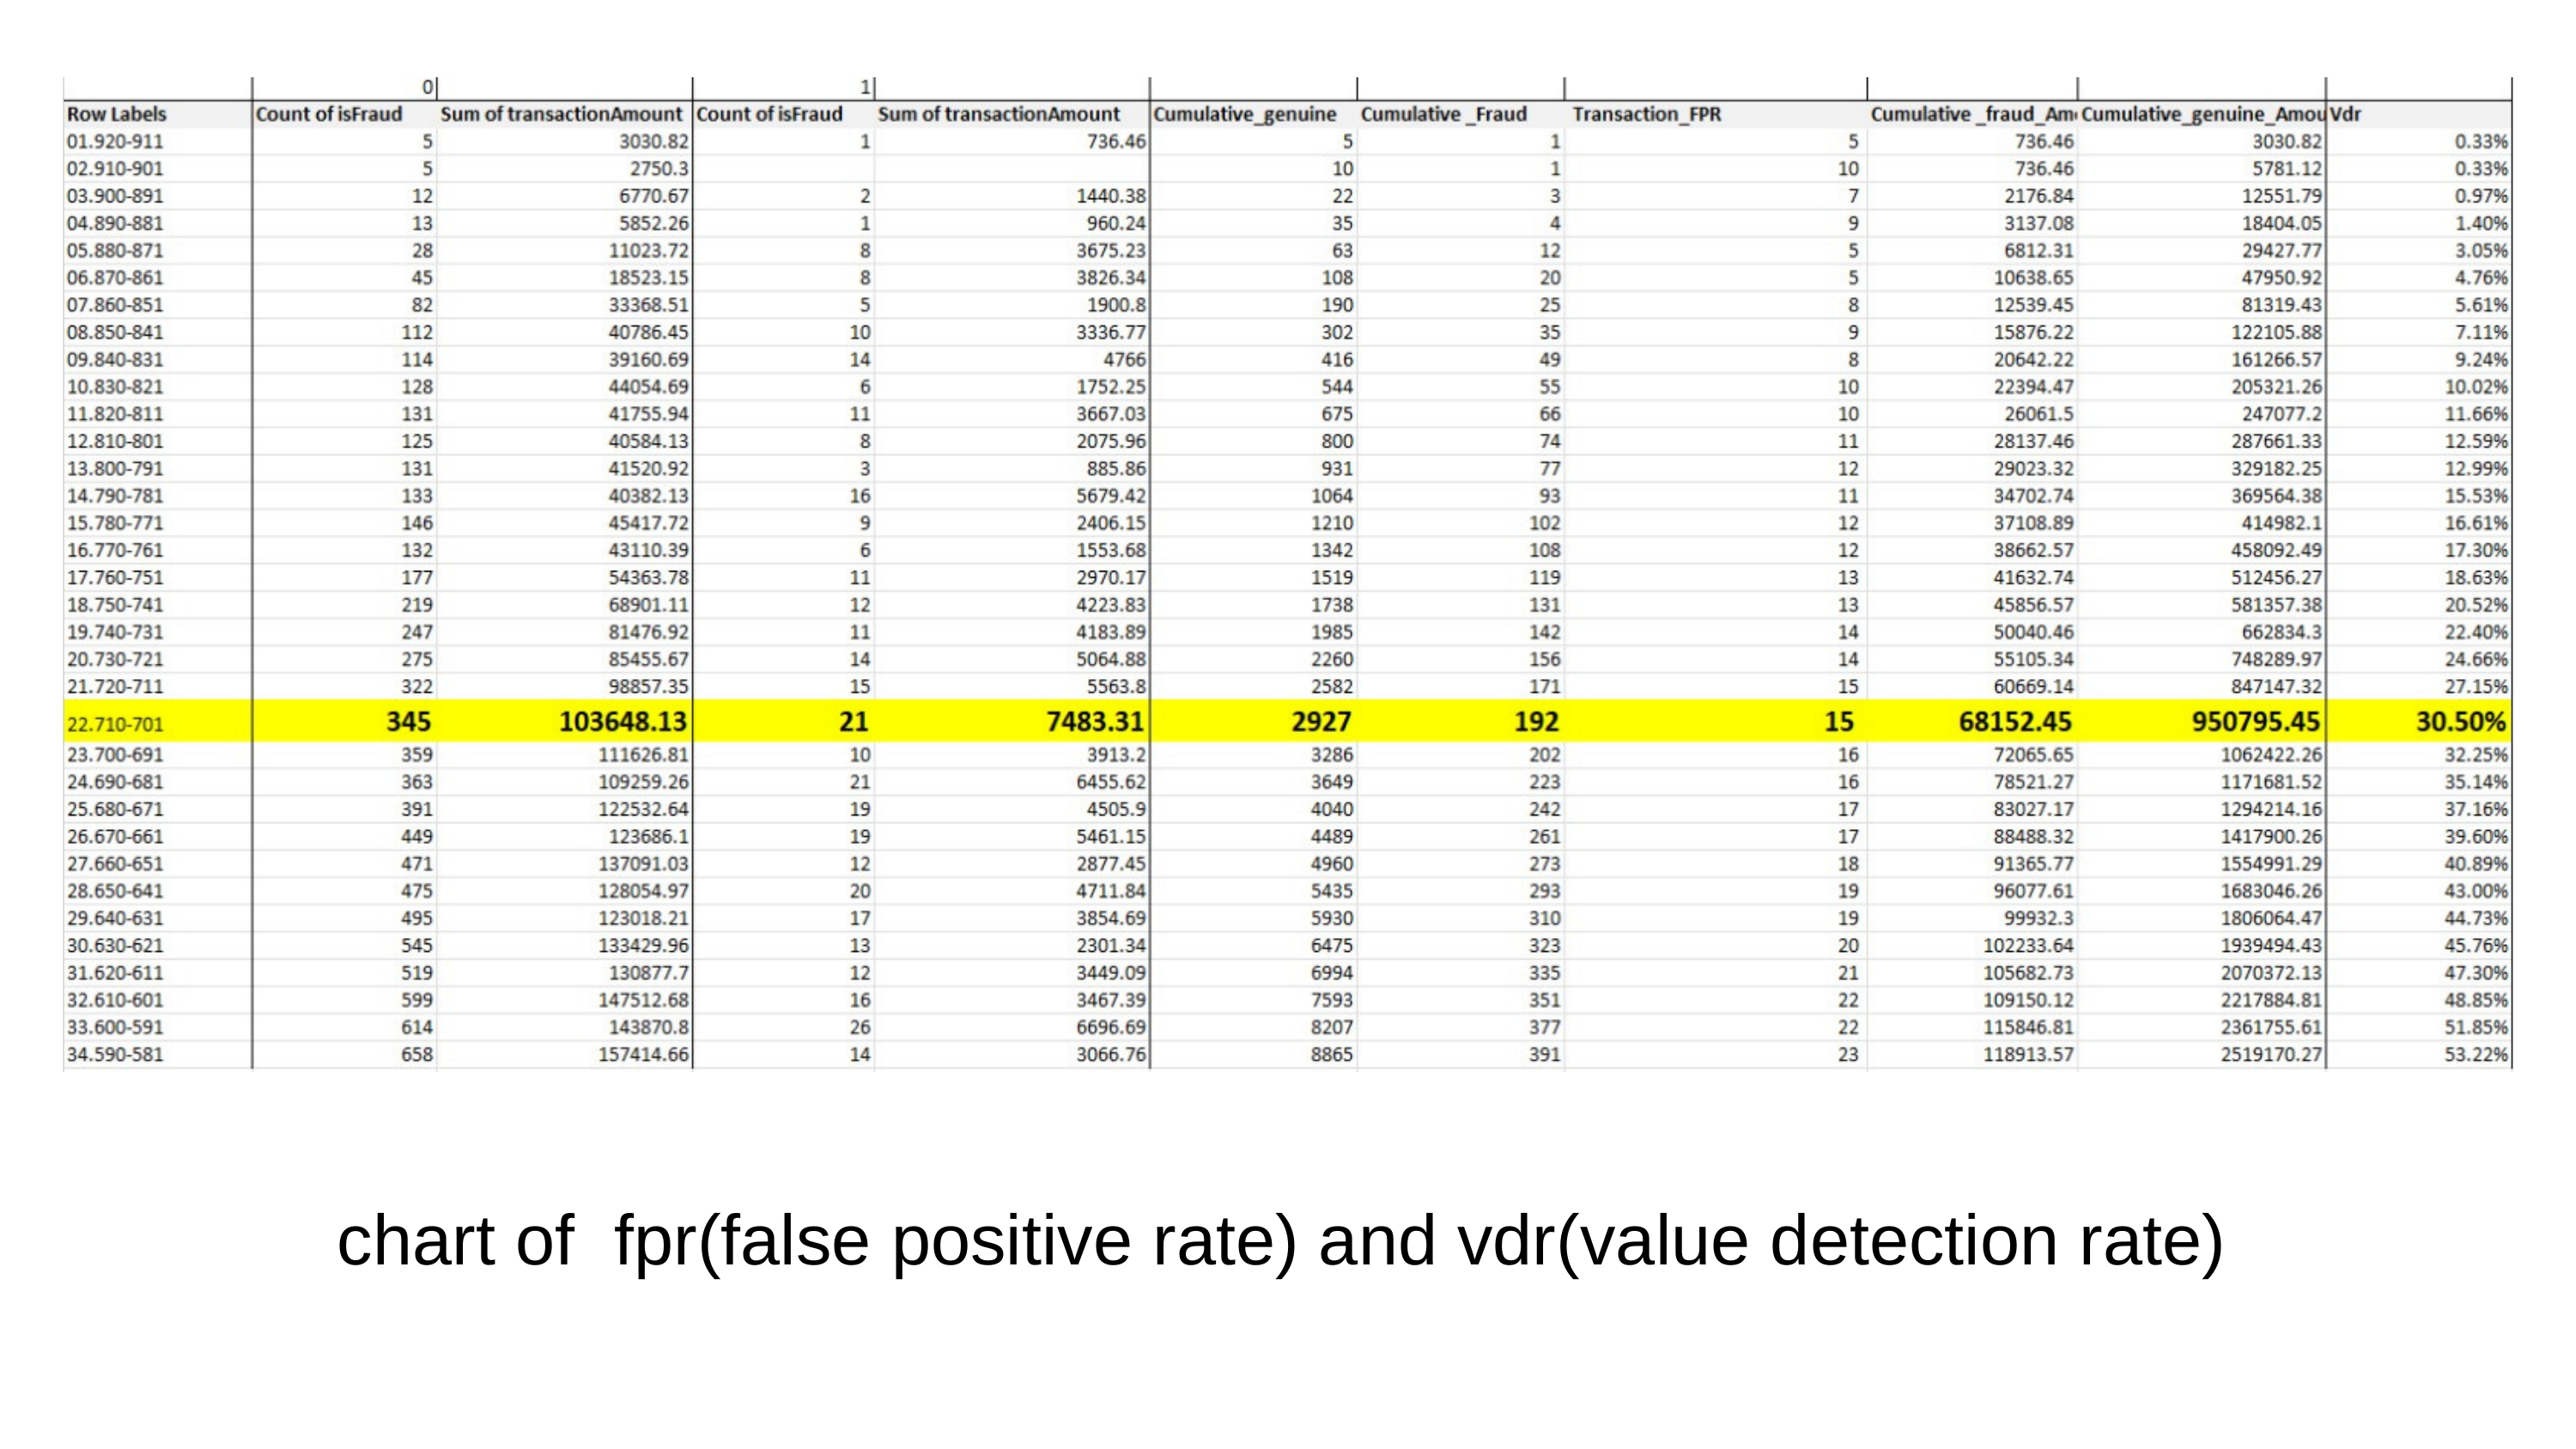

chart of  fpr(false positive rate) and vdr(value detection rate)